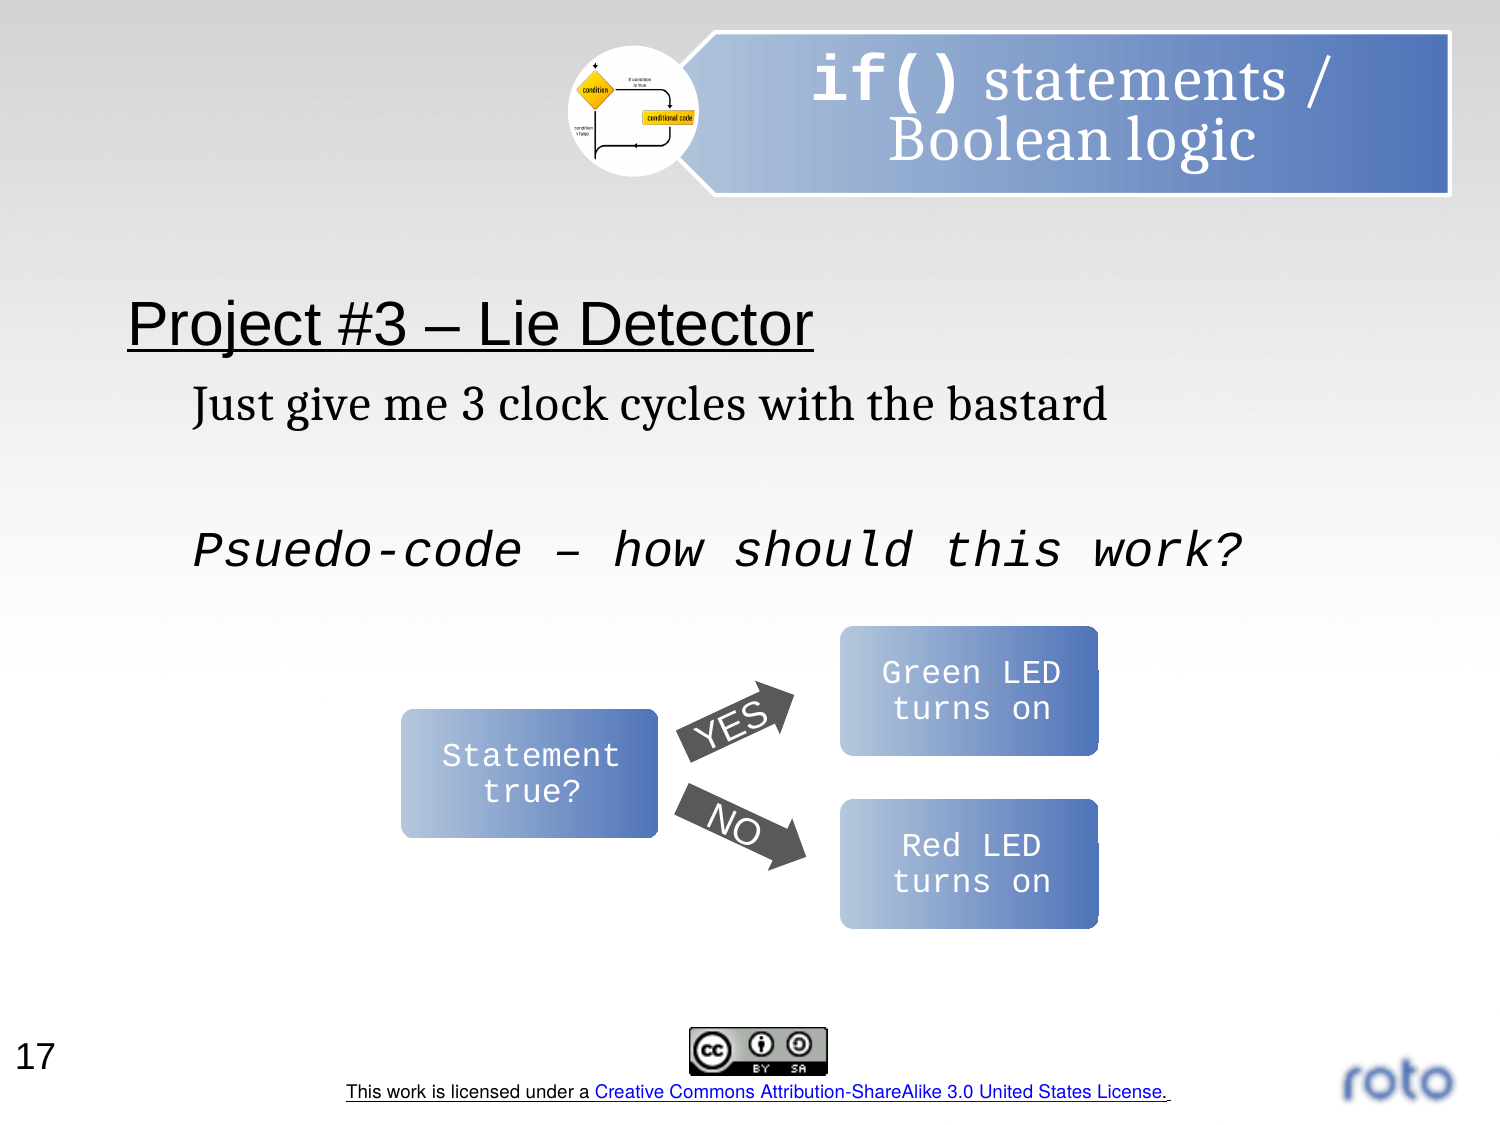

if() statements / Boolean logic

# Project #3 – Lie Detector
Just give me 3 clock cycles with the bastard

Psuedo-code – how should this work?
Green LED turns on
YES
Statement true?
NO
Red LED turns on